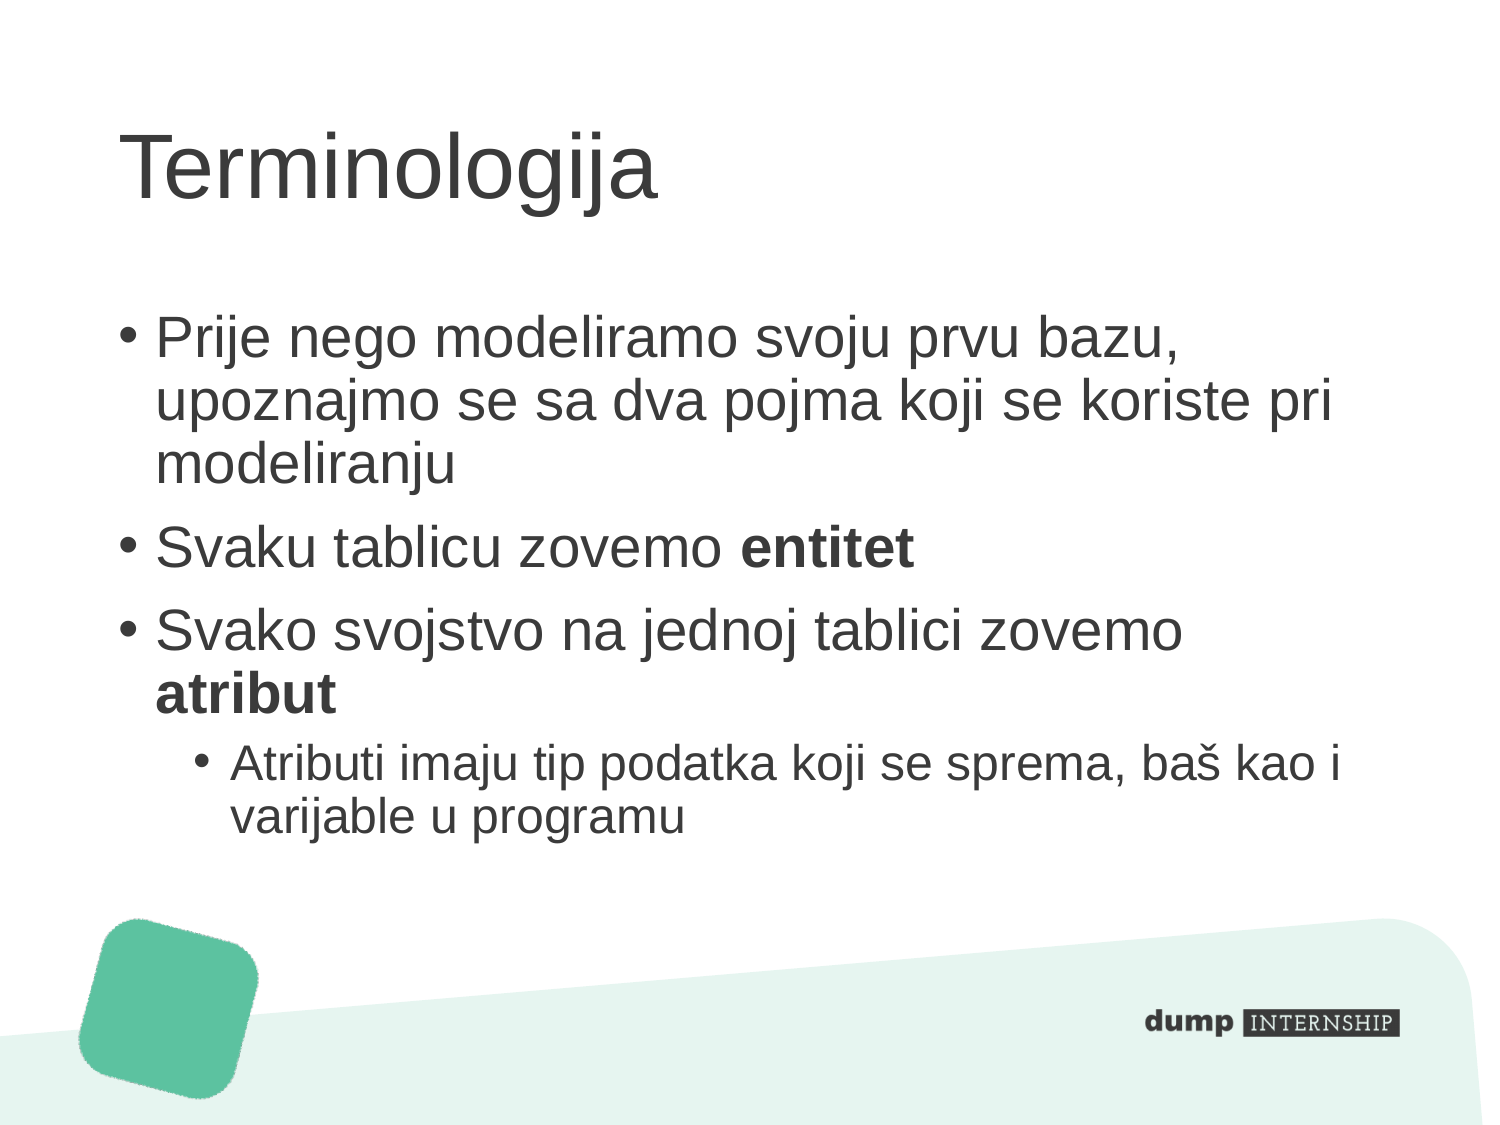

# Terminologija
Prije nego modeliramo svoju prvu bazu, upoznajmo se sa dva pojma koji se koriste pri modeliranju
Svaku tablicu zovemo entitet
Svako svojstvo na jednoj tablici zovemo atribut
Atributi imaju tip podatka koji se sprema, baš kao i varijable u programu